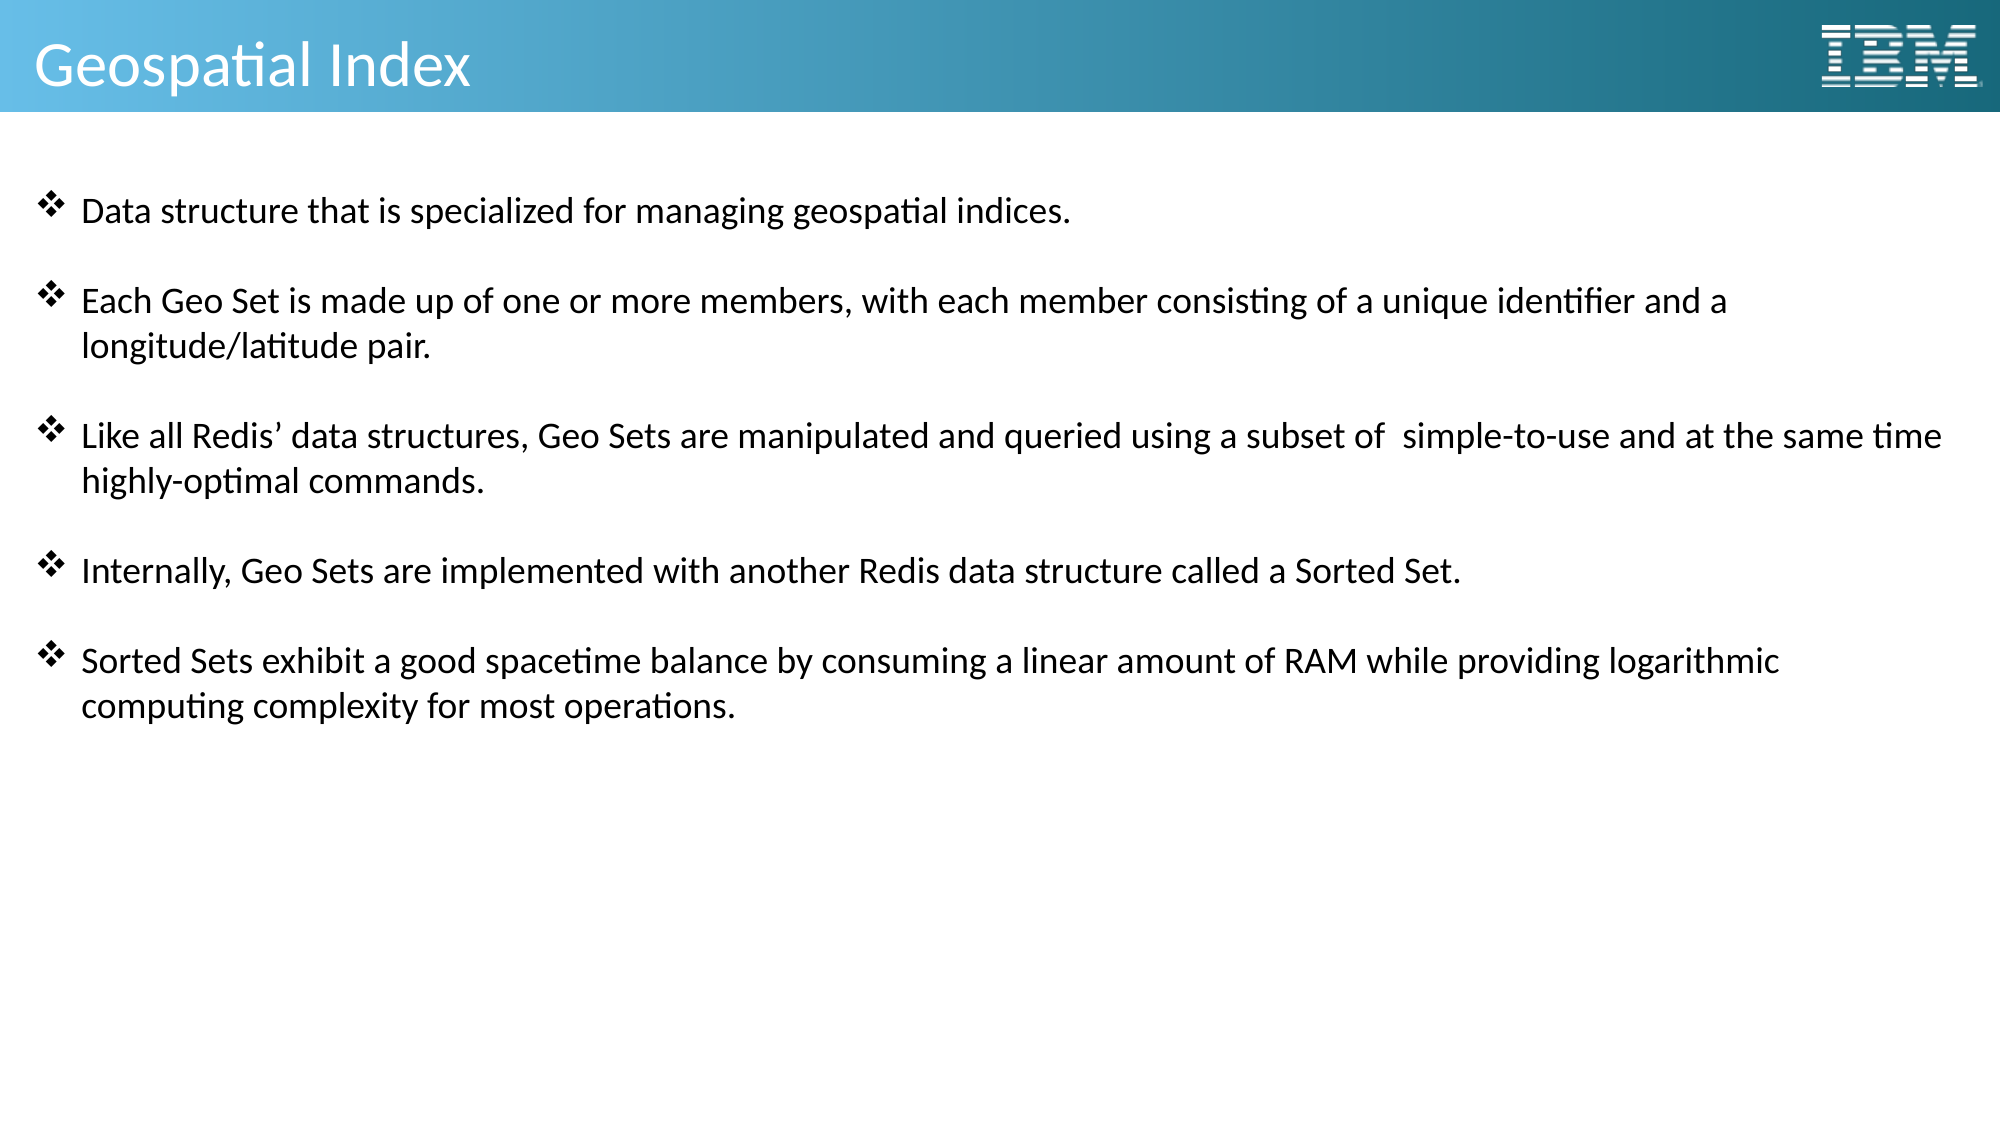

# Geospatial Index
Data structure that is specialized for managing geospatial indices.

Each Geo Set is made up of one or more members, with each member consisting of a unique identifier and a longitude/latitude pair.

Like all Redis’ data structures, Geo Sets are manipulated and queried using a subset of  simple-to-use and at the same time highly-optimal commands.

Internally, Geo Sets are implemented with another Redis data structure called a Sorted Set.

Sorted Sets exhibit a good spacetime balance by consuming a linear amount of RAM while providing logarithmic computing complexity for most operations.